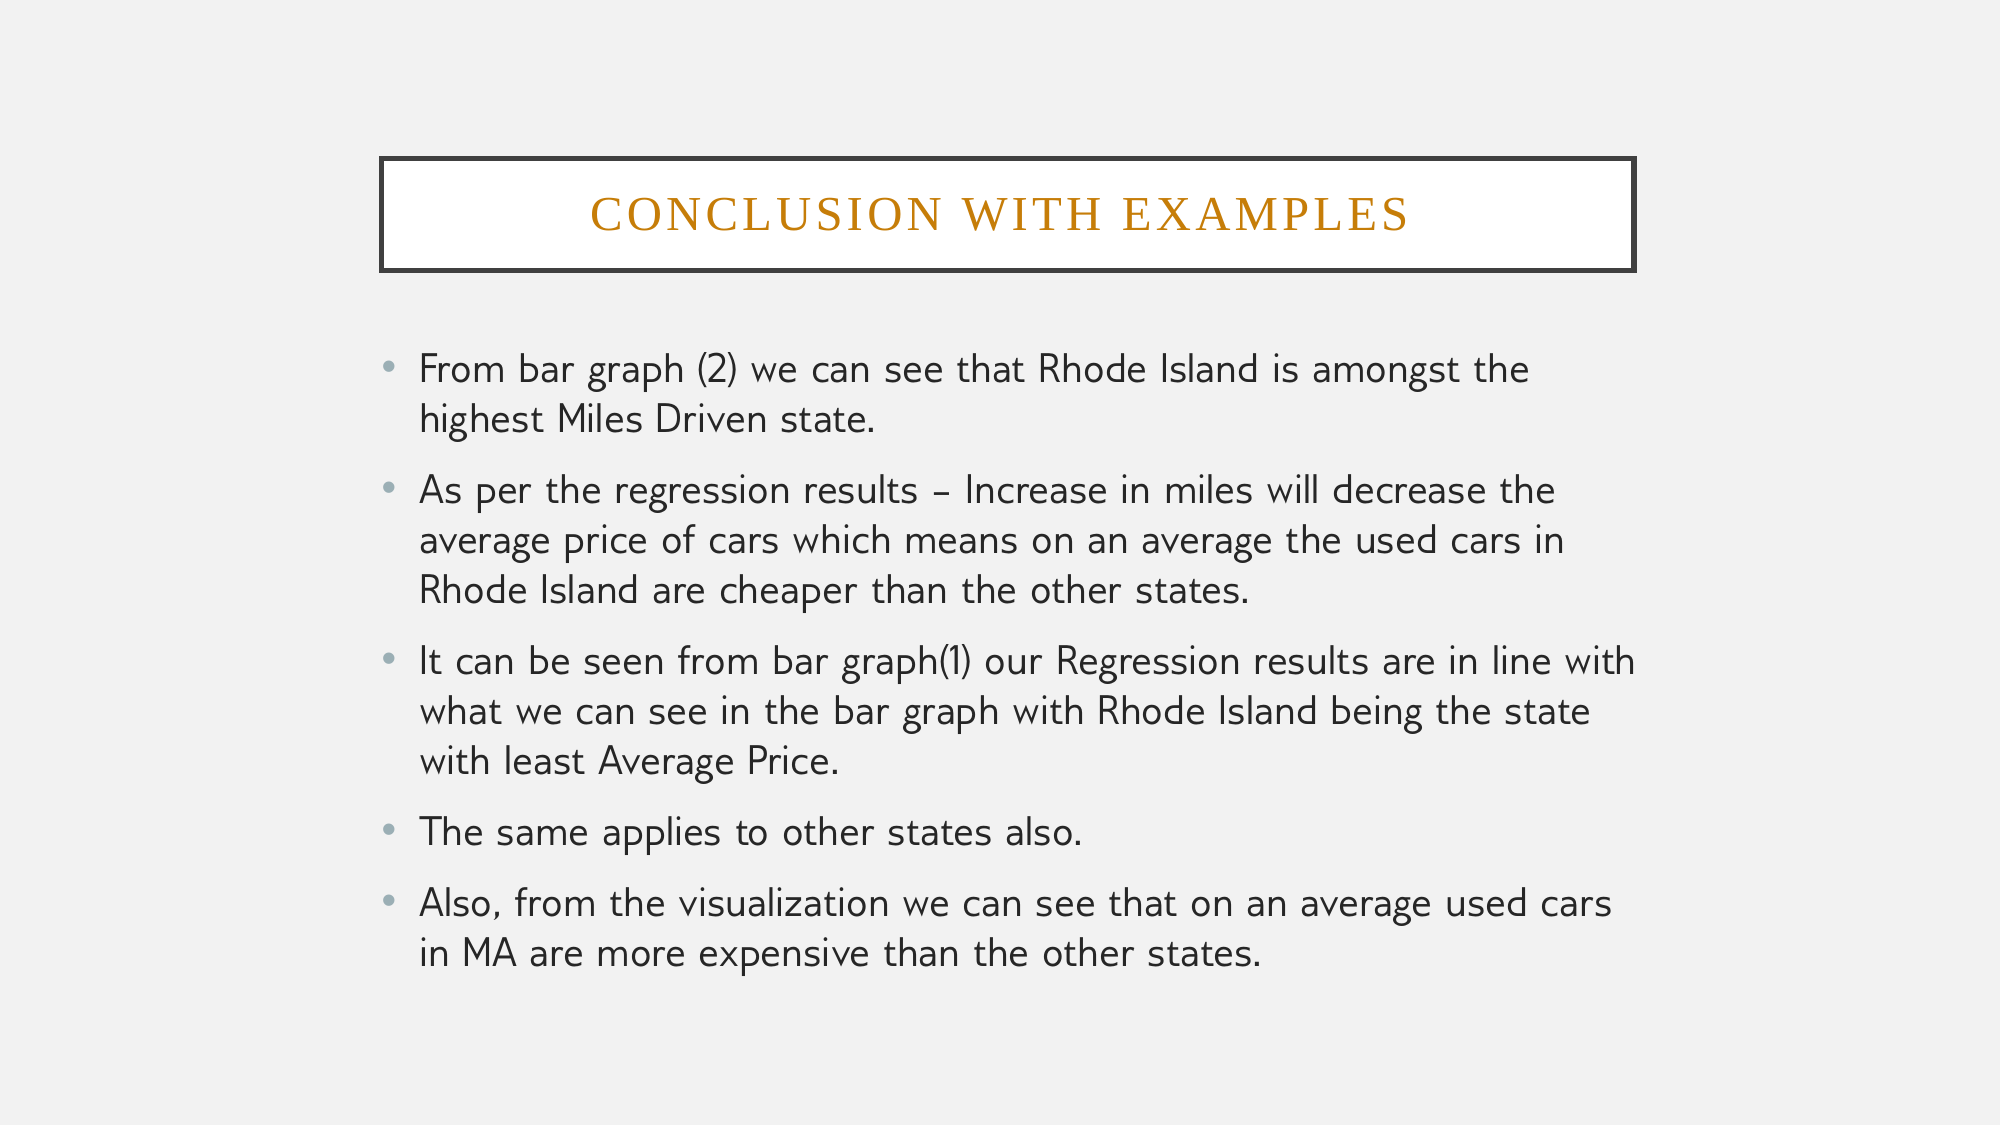

# CONCLUSION WITH EXAMPLES
From bar graph (2) we can see that Rhode Island is amongst the highest Miles Driven state.
As per the regression results – Increase in miles will decrease the average price of cars which means on an average the used cars in Rhode Island are cheaper than the other states.
It can be seen from bar graph(1) our Regression results are in line with what we can see in the bar graph with Rhode Island being the state with least Average Price.
The same applies to other states also.
Also, from the visualization we can see that on an average used cars in MA are more expensive than the other states.